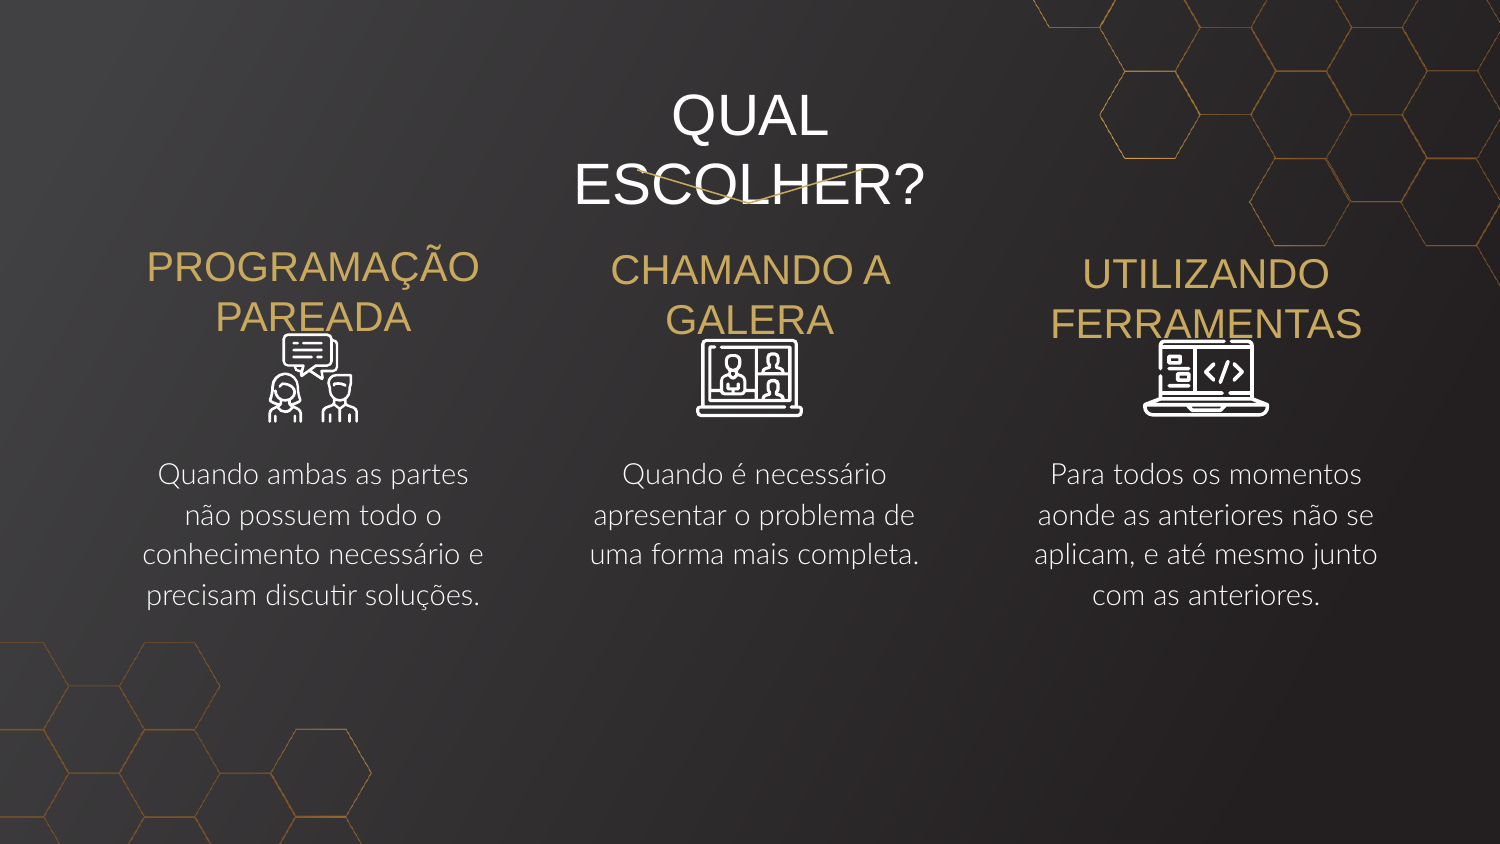

# QUAL ESCOLHER?

PROGRAMAÇÃO PAREADA
CHAMANDO A GALERA
UTILIZANDO FERRAMENTAS

Quando ambas as partes não possuem todo o conhecimento necessário e precisam discutir soluções.
Quando é necessário apresentar o problema de uma forma mais completa.
Para todos os momentos aonde as anteriores não se aplicam, e até mesmo junto com as anteriores.